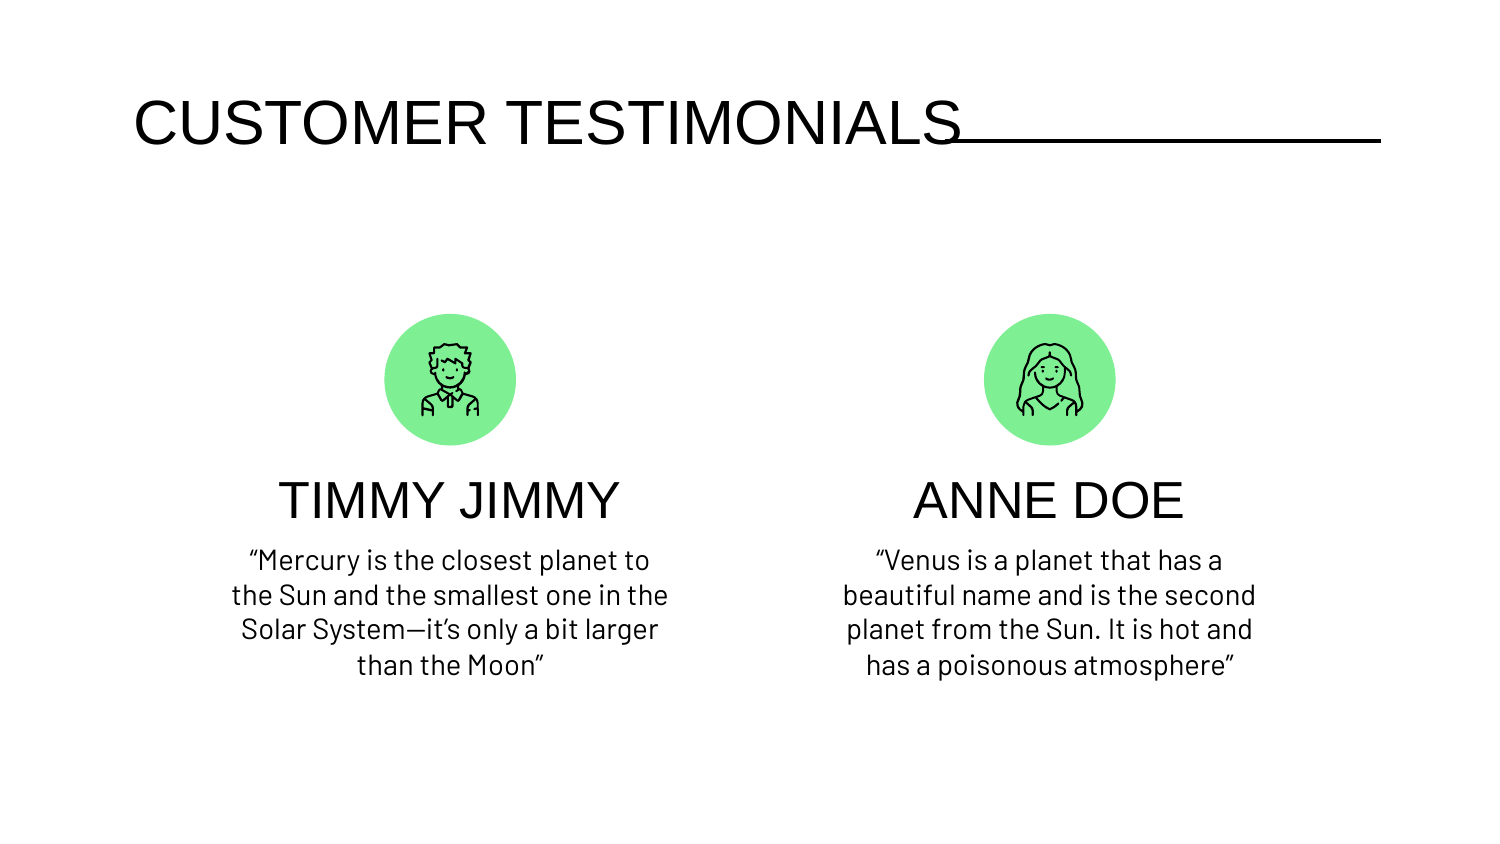

# CUSTOMER TESTIMONIALS

TIMMY JIMMY
ANNE DOE
“Mercury is the closest planet to the Sun and the smallest one in the Solar System—it’s only a bit larger than the Moon”
“Venus is a planet that has a beautiful name and is the second planet from the Sun. It is hot and has a poisonous atmosphere”